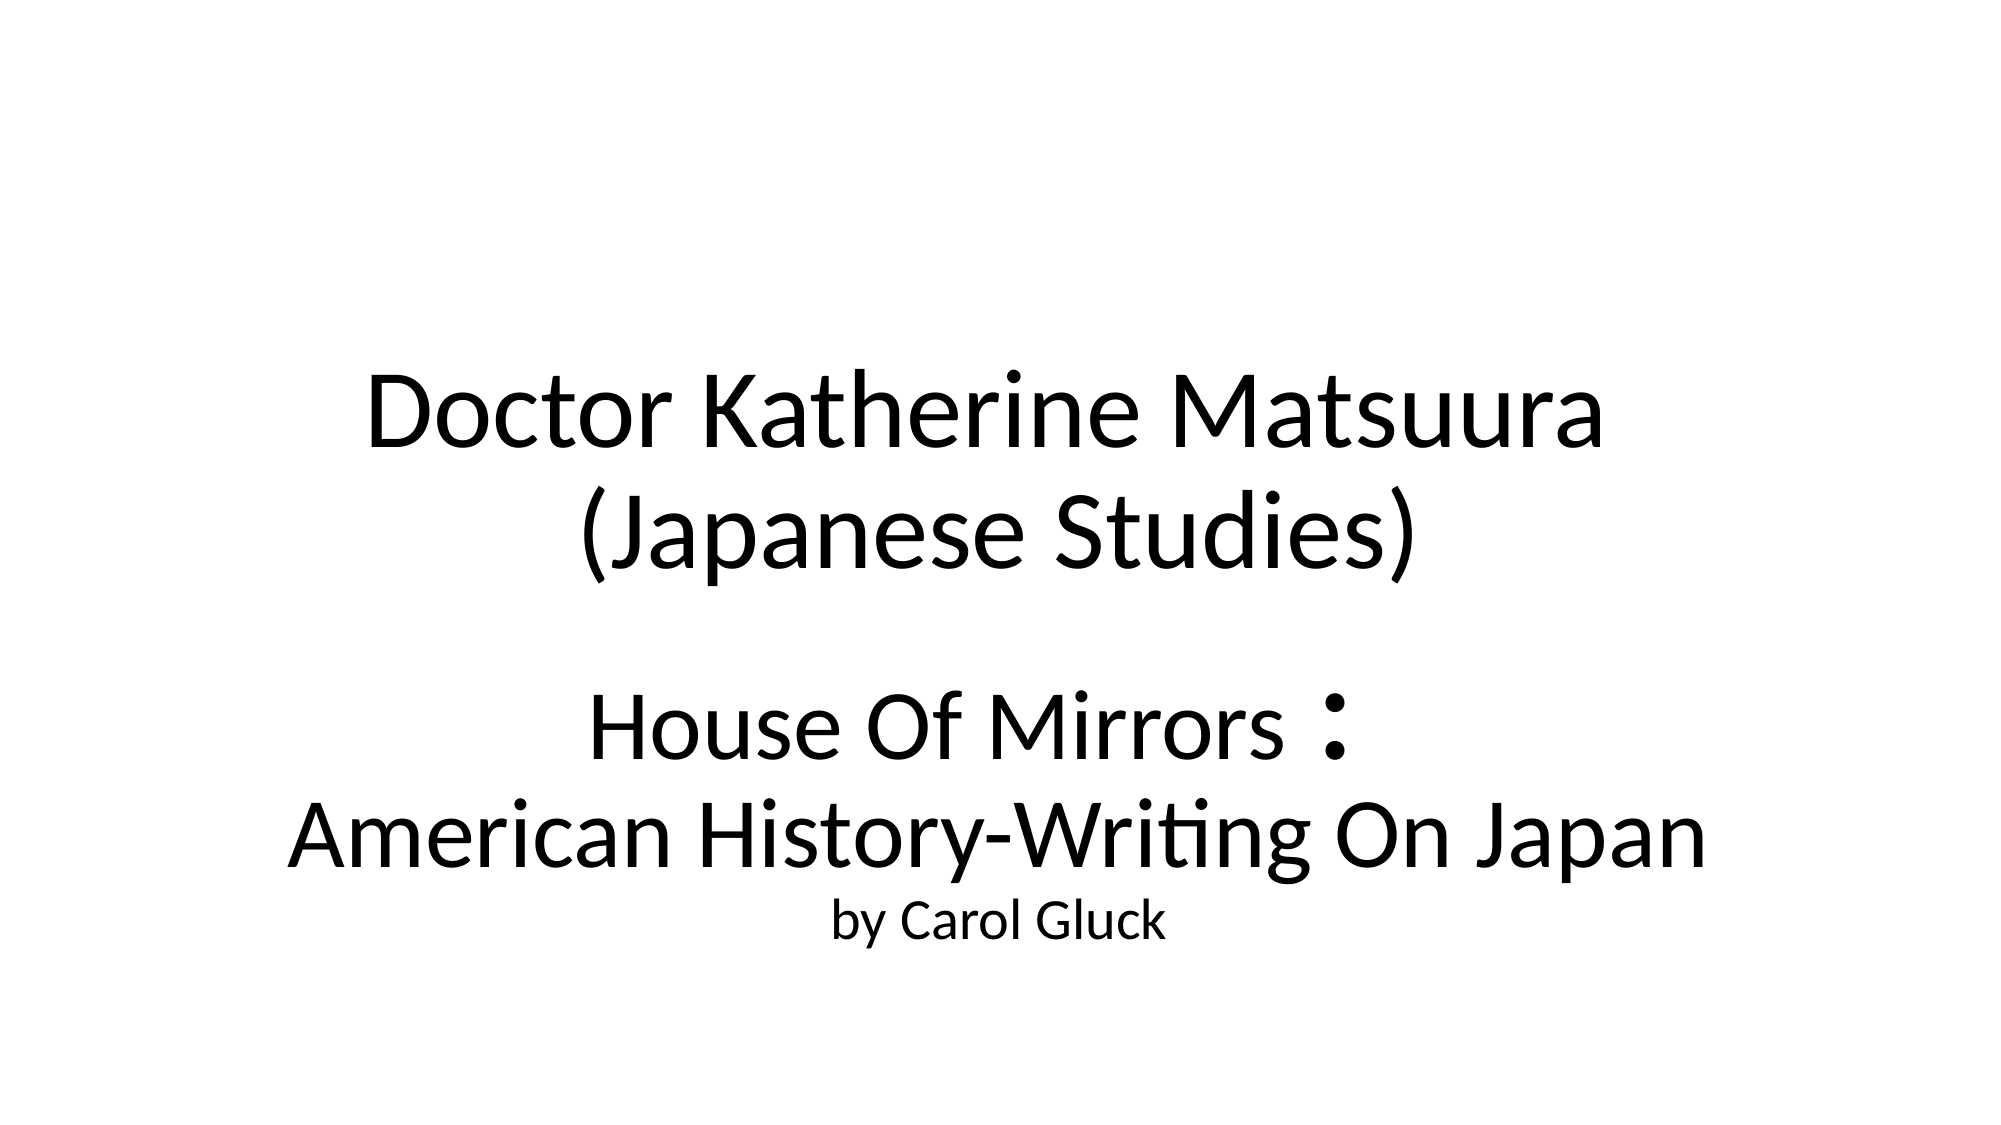

# Doctor Katherine Matsuura (Japanese Studies) House Of Mirrors： American History-Writing On Japan by Carol Gluck